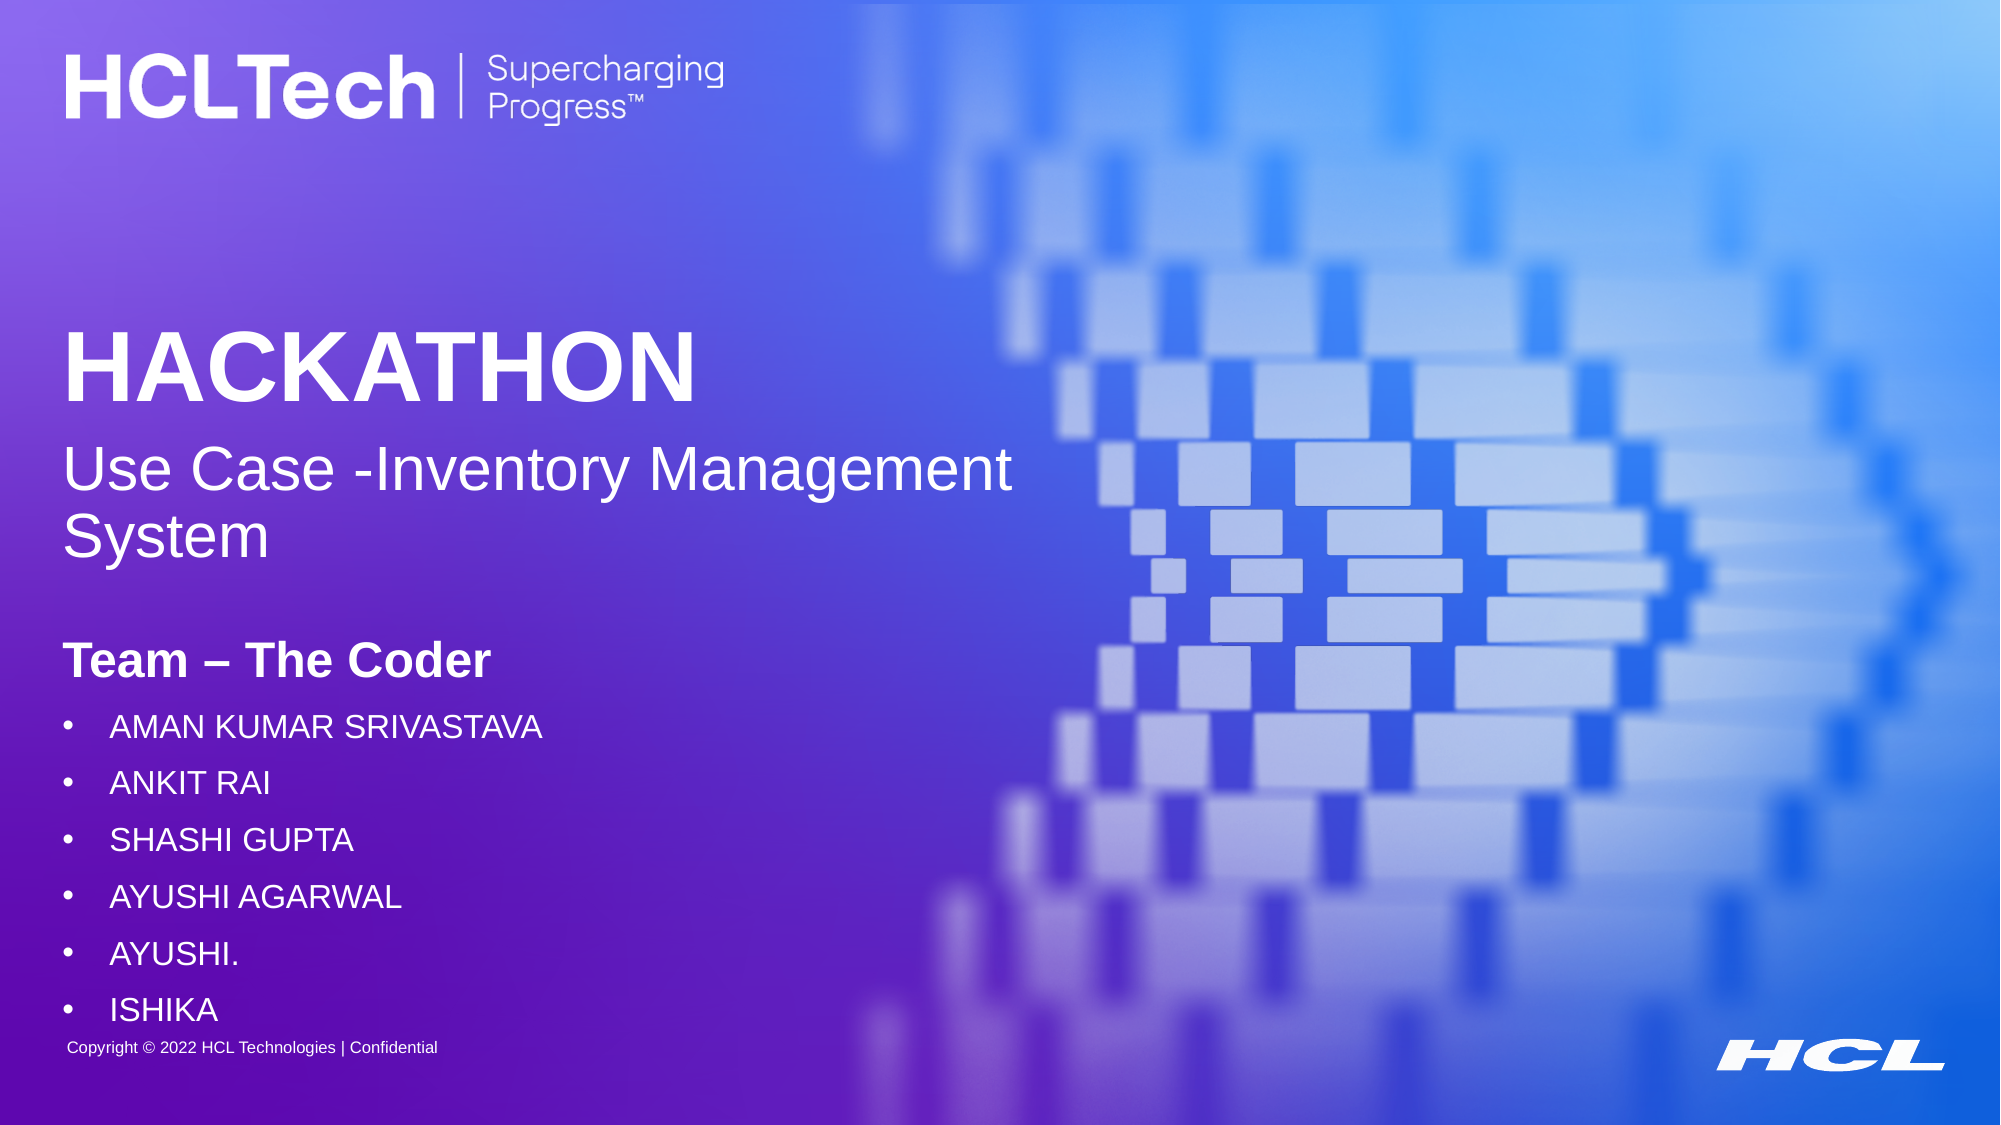

HACKATHON
Use Case -Inventory Management System
Team – The Coder
AMAN KUMAR SRIVASTAVA
ANKIT RAI
SHASHI GUPTA
AYUSHI AGARWAL
AYUSHI.
ISHIKA